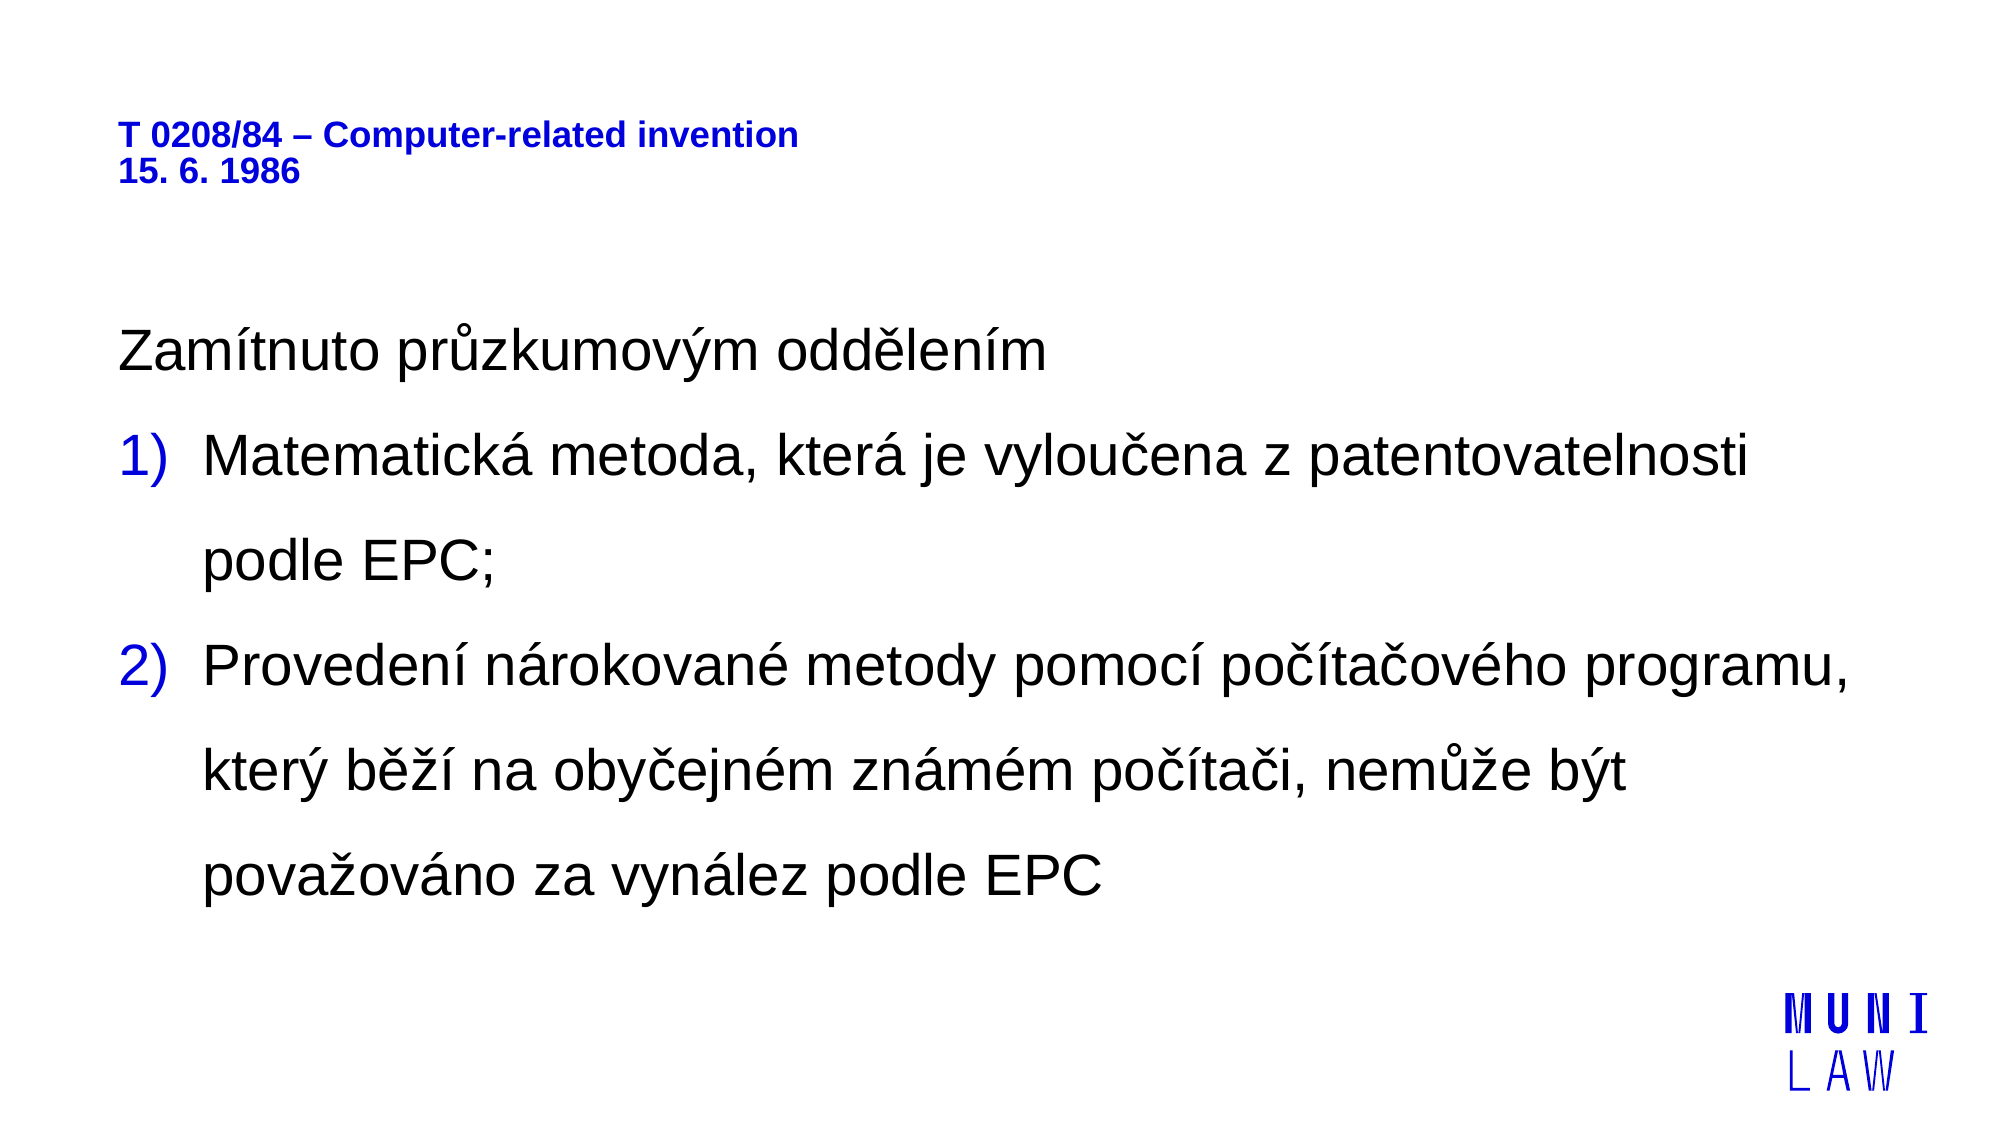

# T 0208/84 – Computer-related invention 15. 6. 1986
Zamítnuto průzkumovým oddělením
Matematická metoda, která je vyloučena z patentovatelnosti podle EPC;
Provedení nárokované metody pomocí počítačového programu, který běží na obyčejném známém počítači, nemůže být považováno za vynález podle EPC